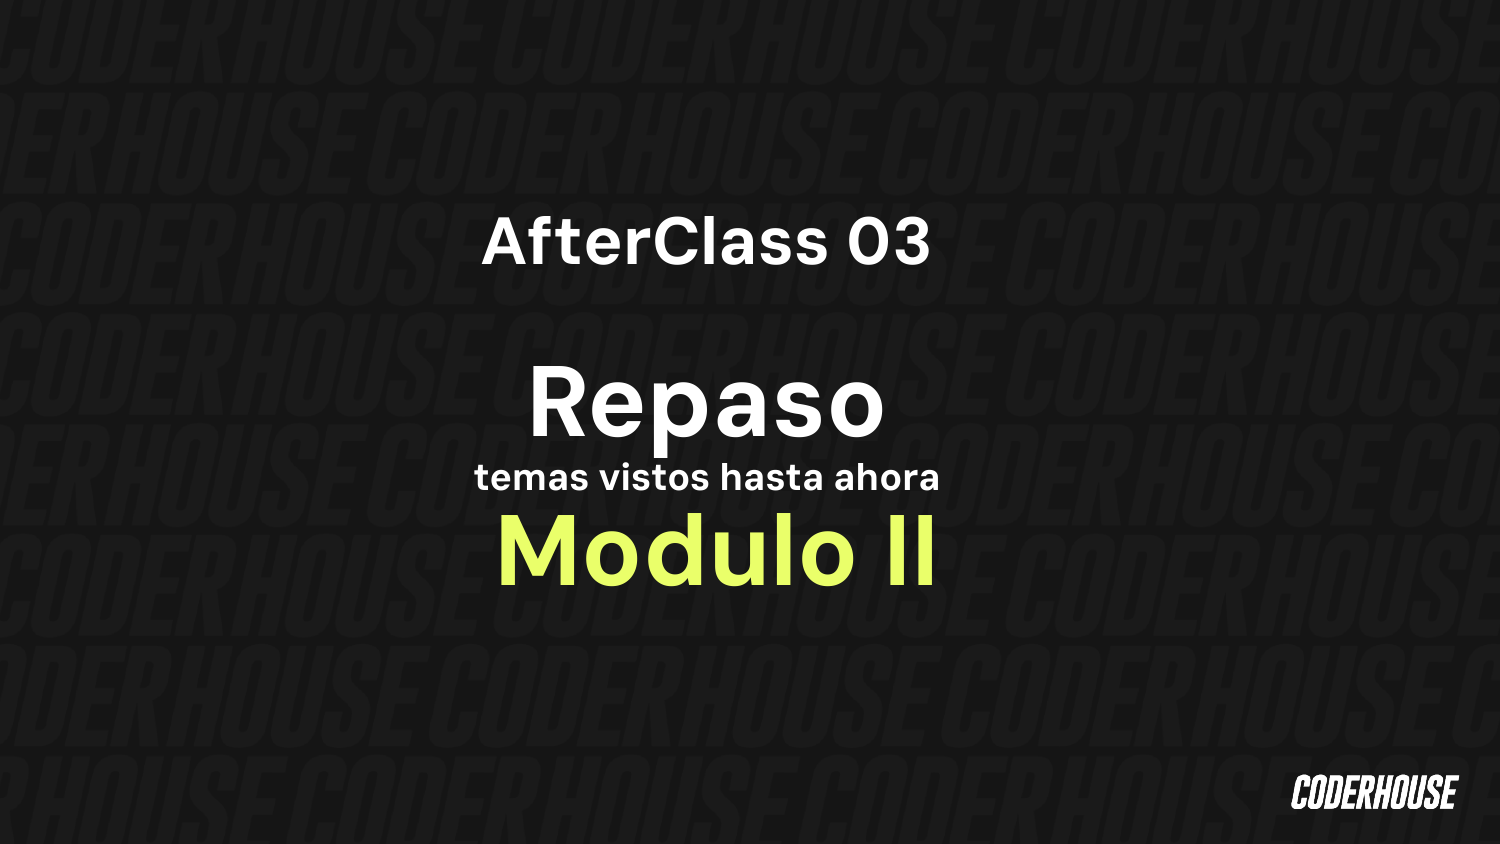

AfterClass 03

Repaso
temas vistos hasta ahora
 Modulo II